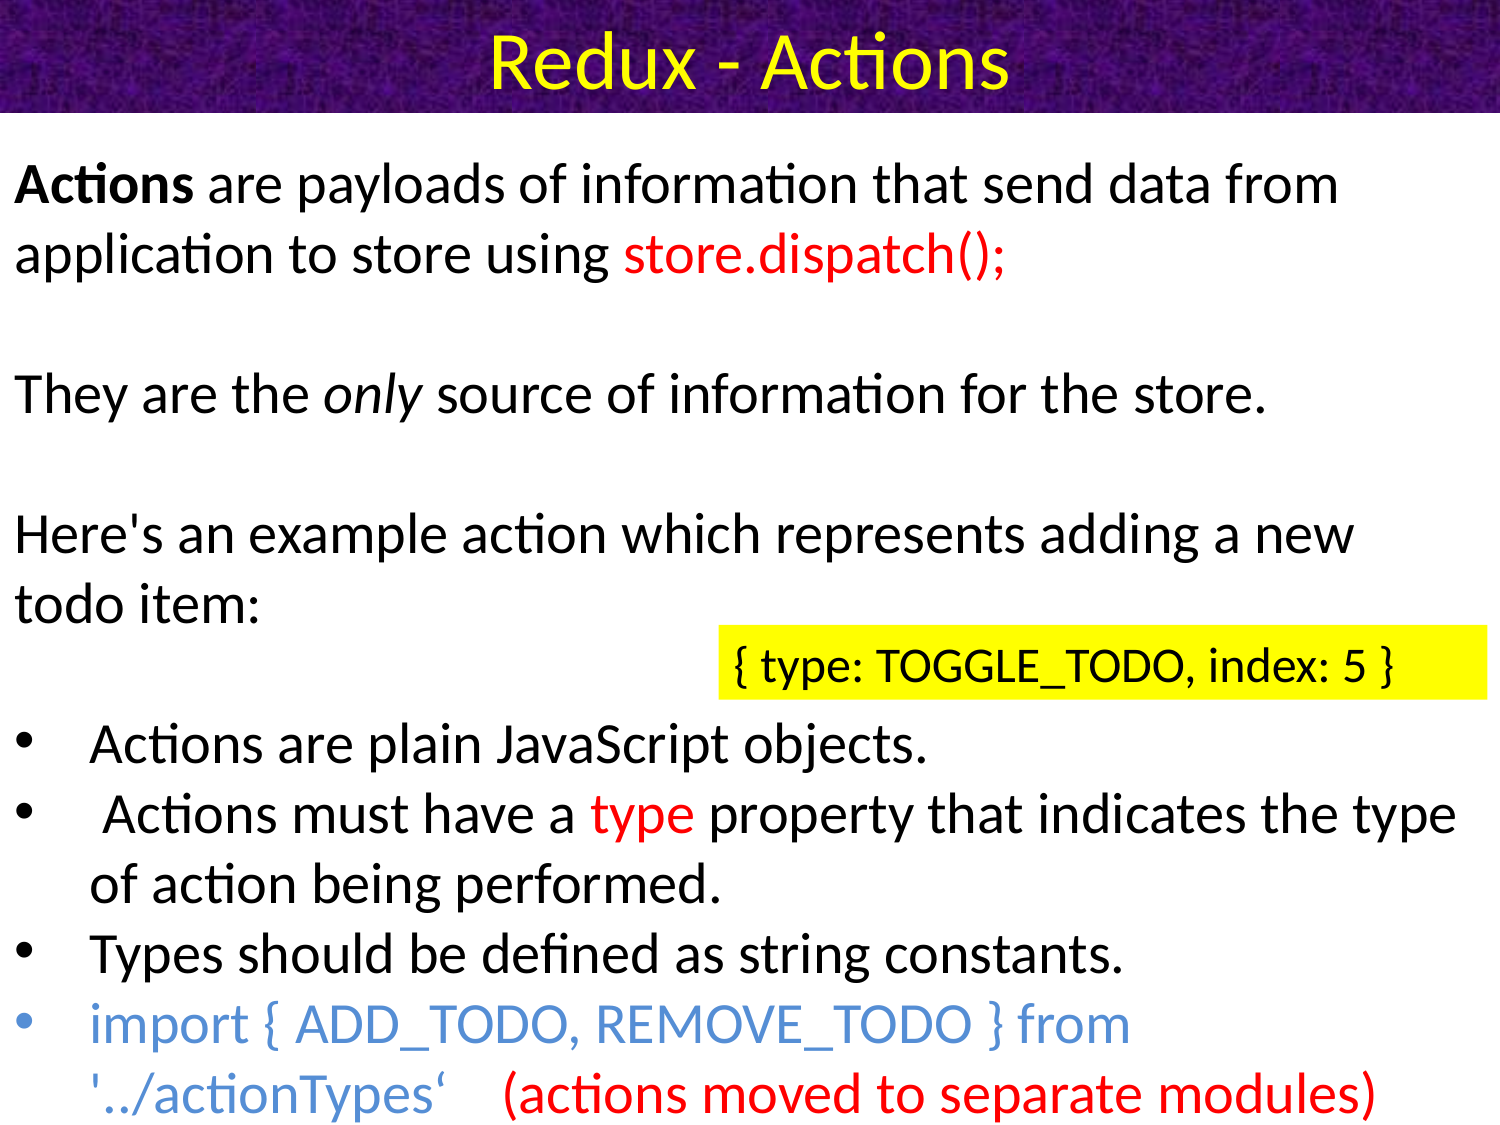

# Redux - Actions
Actions are payloads of information that send data from  application to store using store.dispatch();

They are the only source of information for the store.

Here's an example action which represents adding a new todo item:

Actions are plain JavaScript objects.
 Actions must have a type property that indicates the type of action being performed.
Types should be defined as string constants.
import { ADD_TODO, REMOVE_TODO } from '../actionTypes‘    (actions moved to separate modules)
{ type: TOGGLE_TODO, index: 5 }